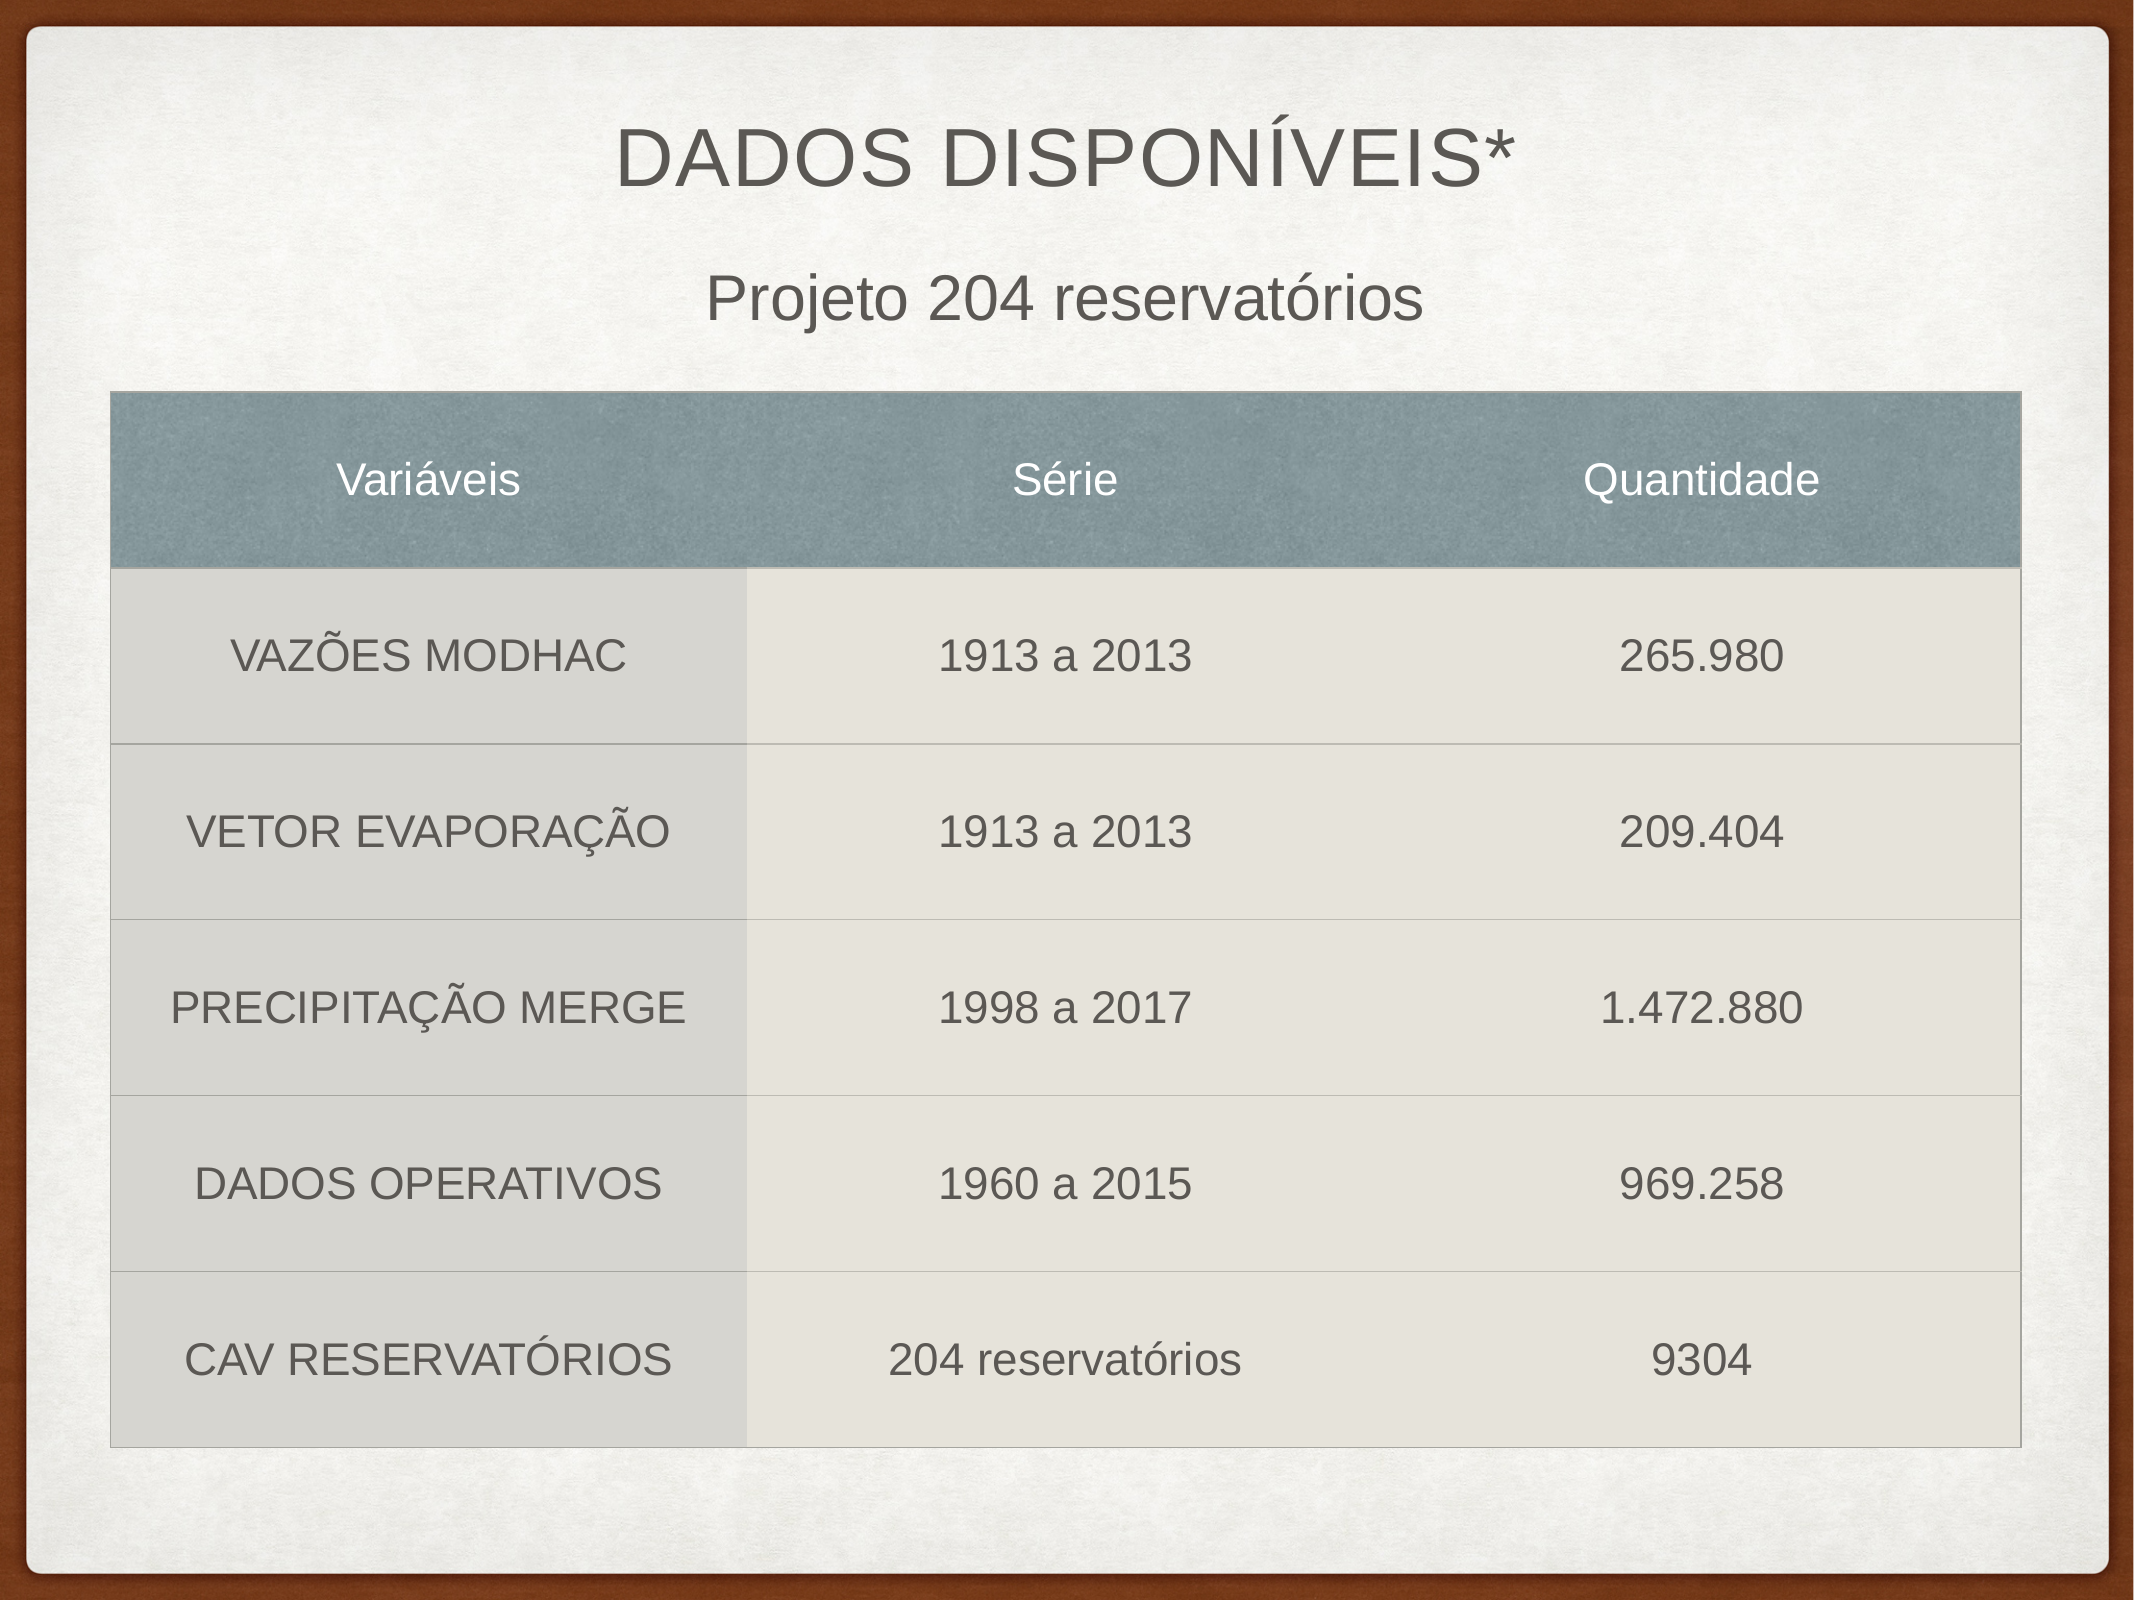

# DADOS DISPOníVEIS*
Projeto 204 reservatórios
| Variáveis | Série | Quantidade |
| --- | --- | --- |
| VAZÕES MODHAC | 1913 a 2013 | 265.980 |
| VETOR EVAPORAÇÃO | 1913 a 2013 | 209.404 |
| PRECIPITAÇÃO MERGE | 1998 a 2017 | 1.472.880 |
| DADOS OPERATIVOS | 1960 a 2015 | 969.258 |
| CAV RESERVATÓRIOS | 204 reservatórios | 9304 |